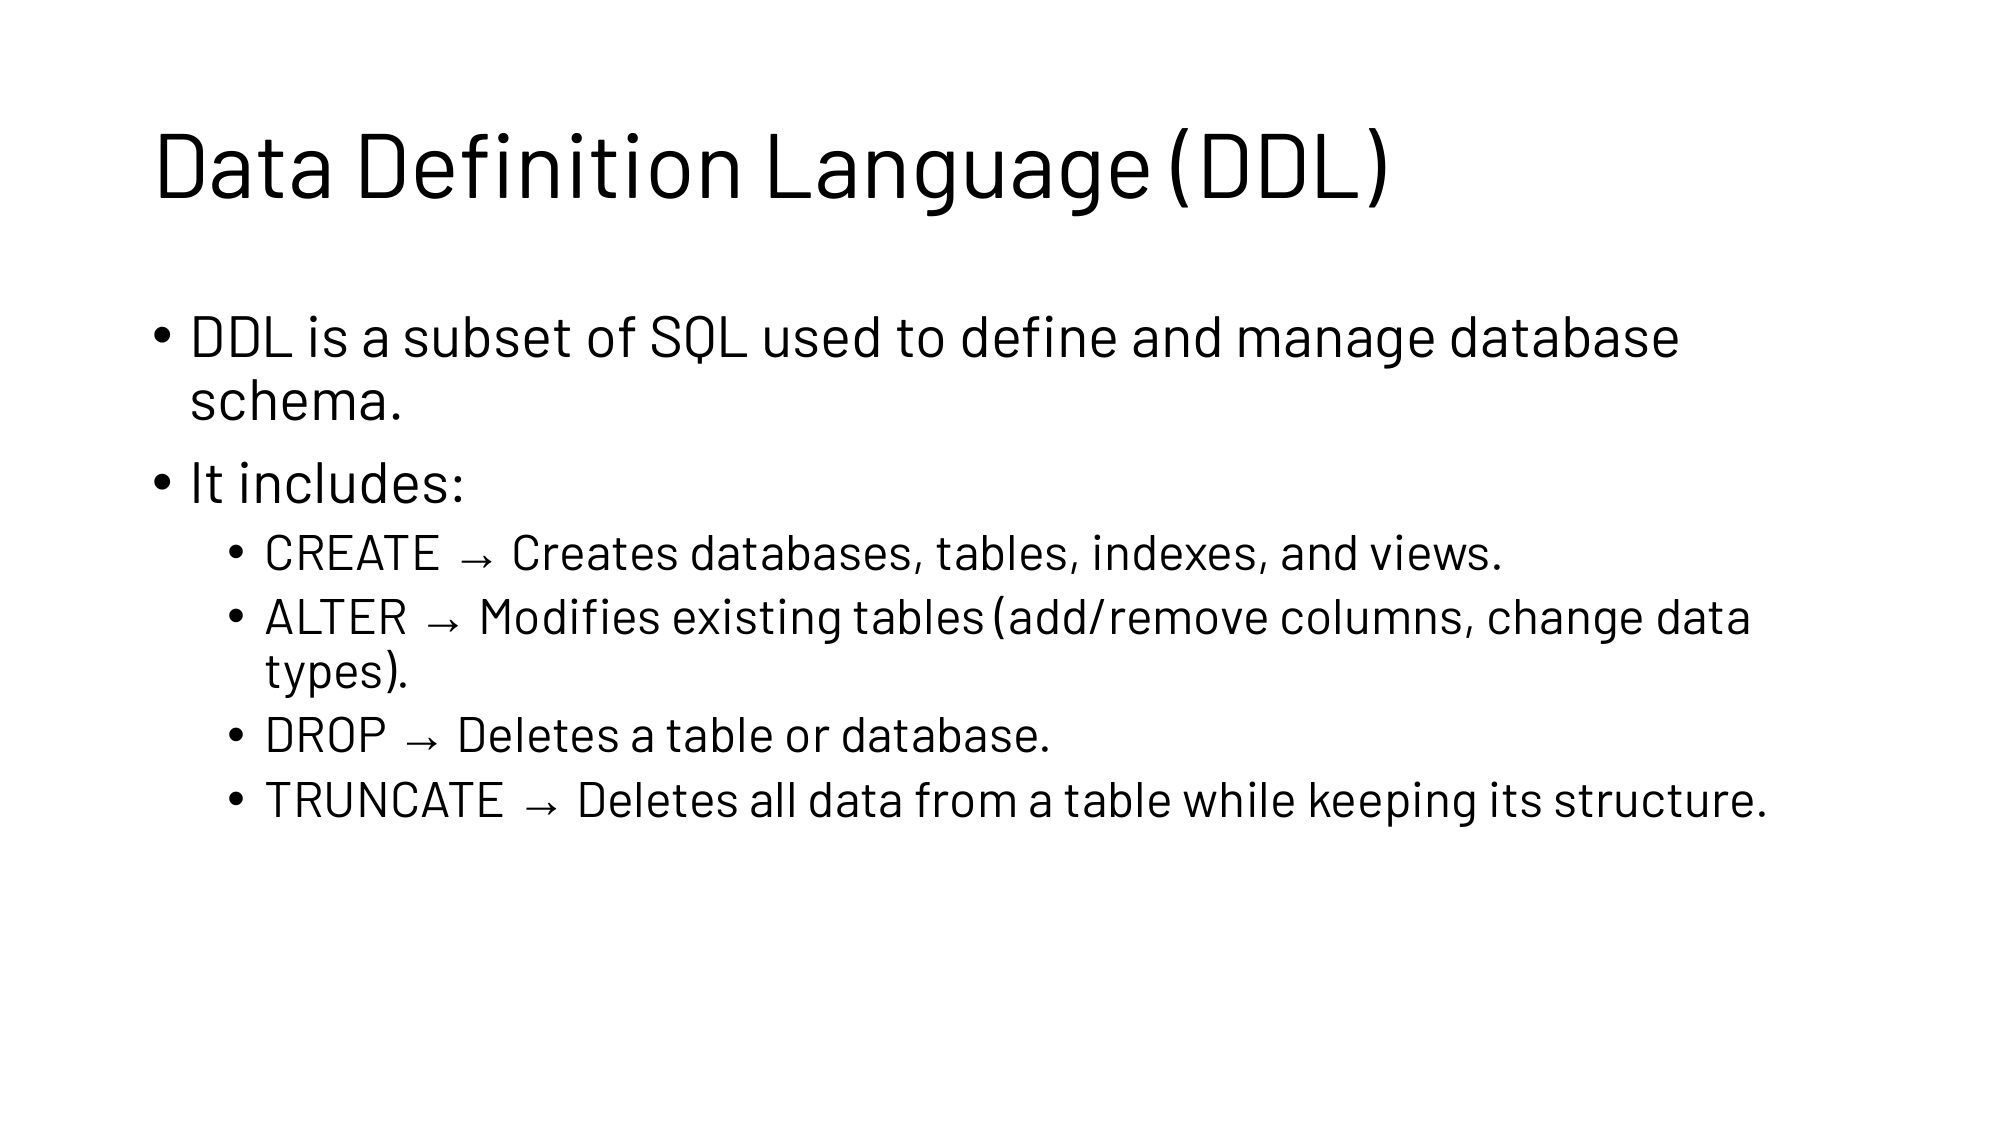

# Data Definition Language (DDL)
DDL is a subset of SQL used to define and manage database schema.
It includes:
CREATE → Creates databases, tables, indexes, and views.
ALTER → Modifies existing tables (add/remove columns, change data types).
DROP → Deletes a table or database.
TRUNCATE → Deletes all data from a table while keeping its structure.